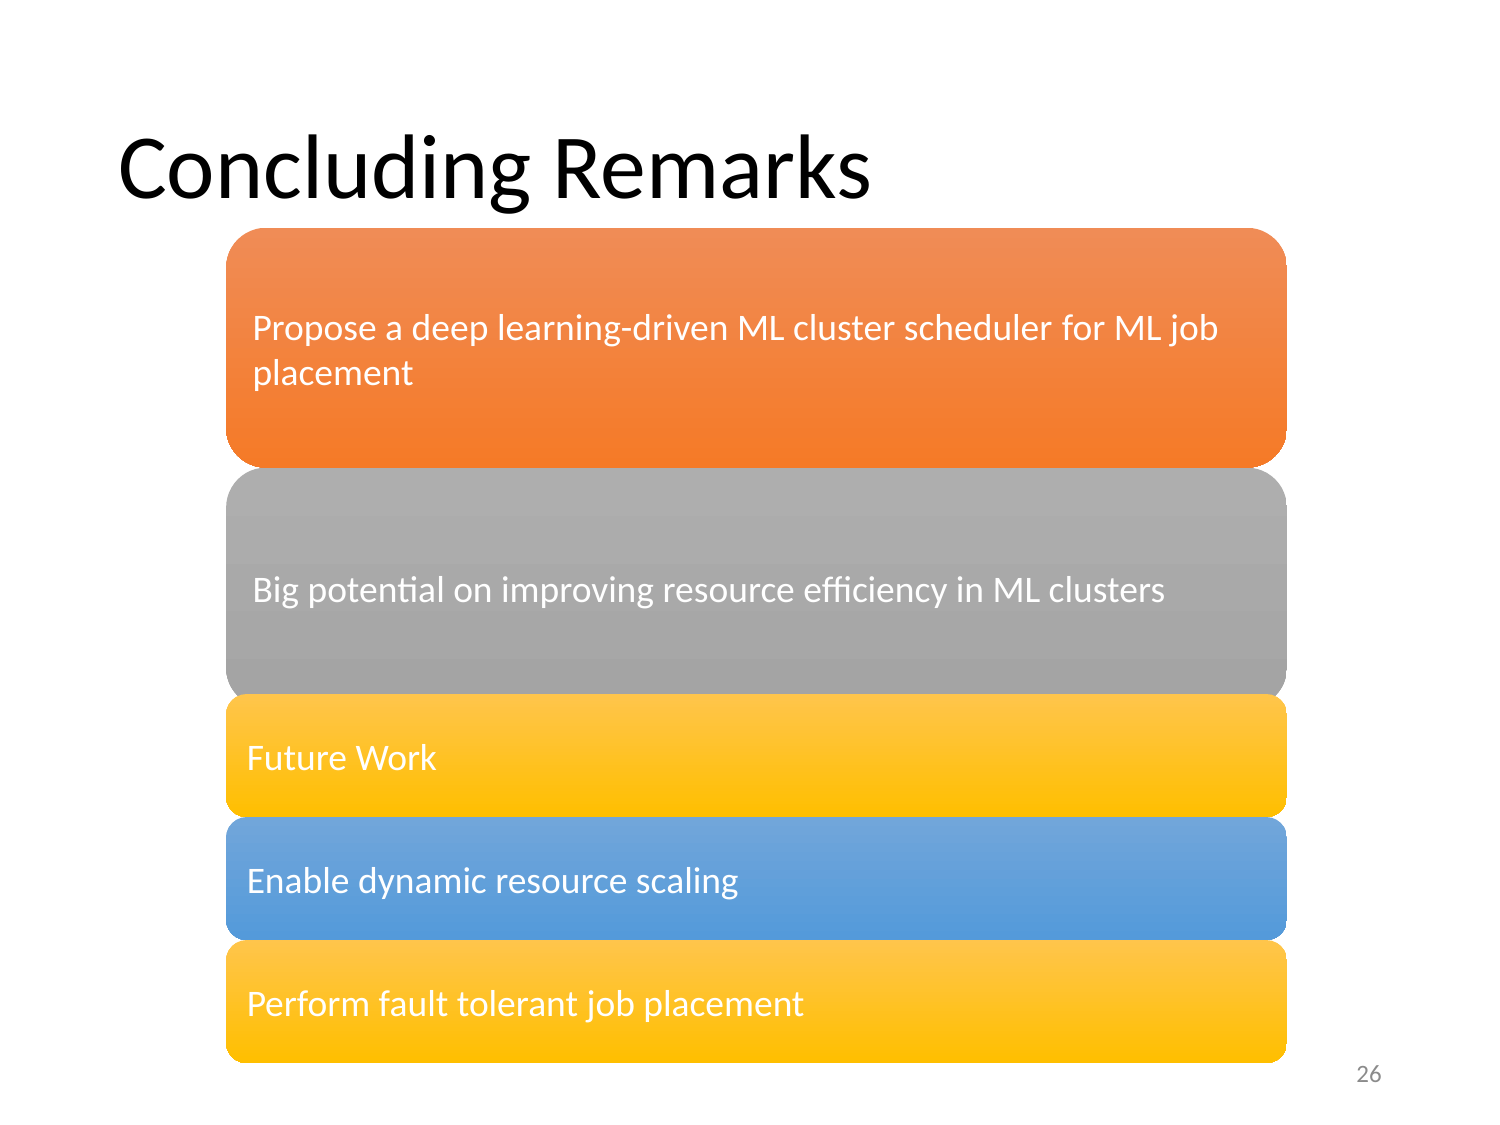

# Concluding Remarks
Propose a deep learning-driven ML cluster scheduler for ML job placement
Big potential on improving resource efficiency in ML clusters
Future Work
Enable dynamic resource scaling
Perform fault tolerant job placement
26